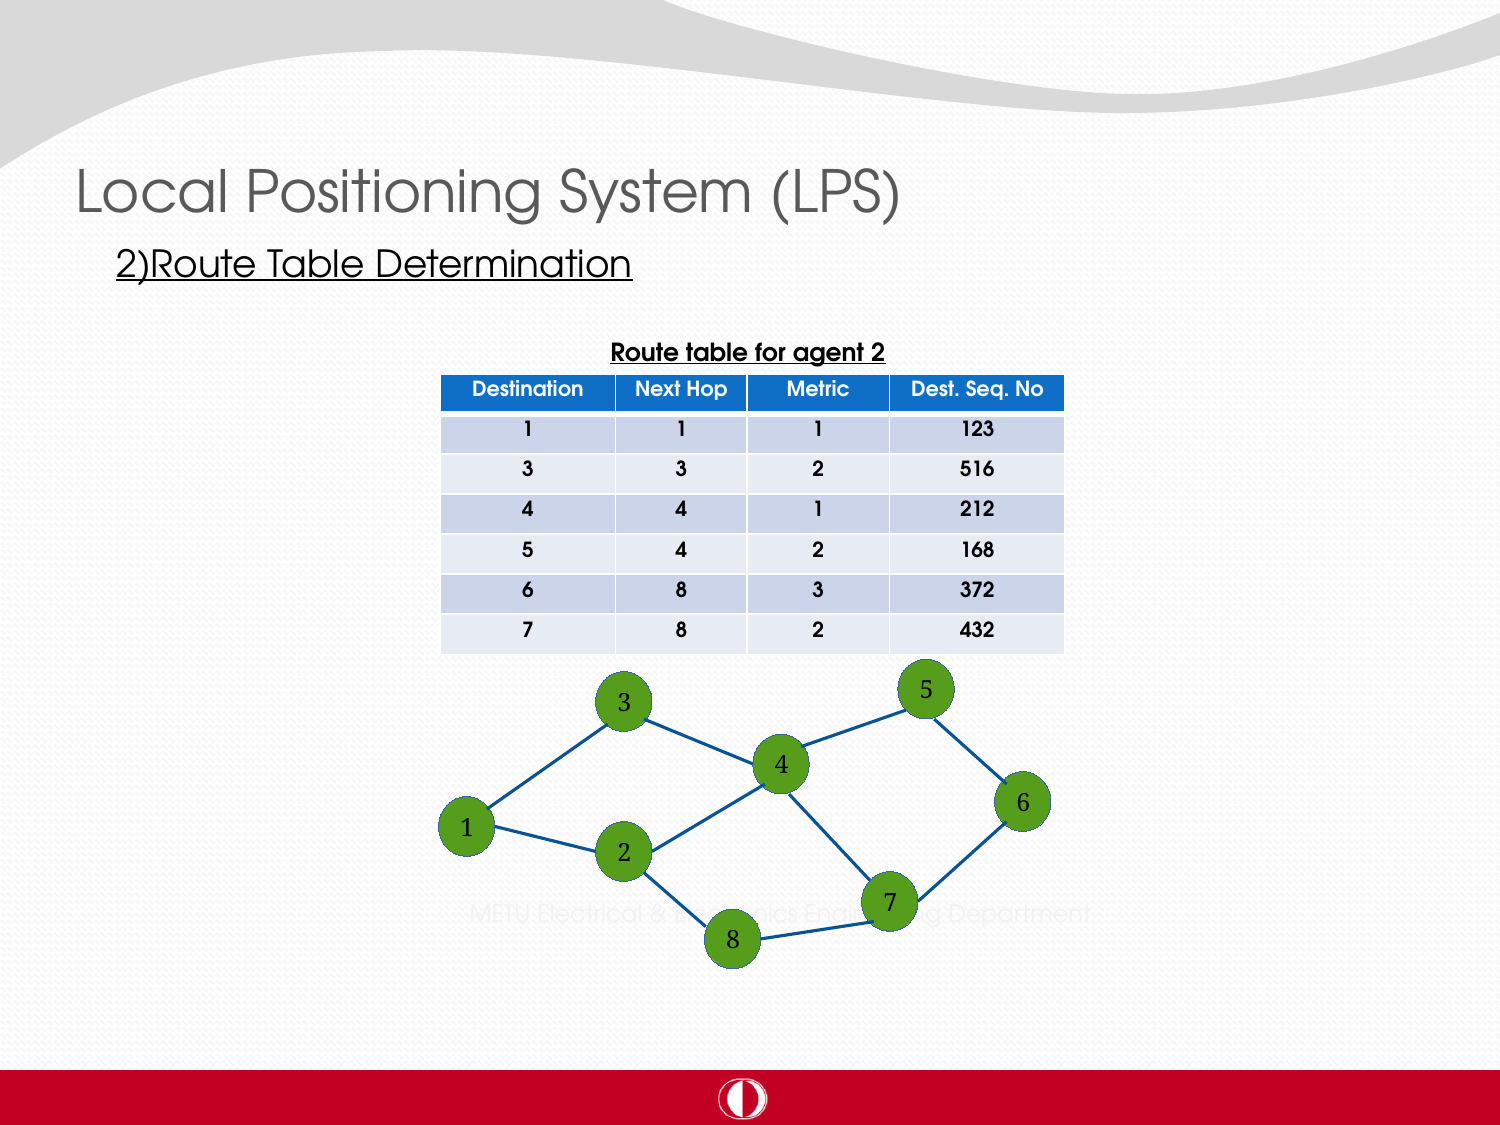

# Local Positioning System (LPS)
2)Route Table Determination
Route table for agent 2
| Destination | Next Hop | Metric | Dest. Seq. No |
| --- | --- | --- | --- |
| 1 | 1 | 1 | 123 |
| 3 | 3 | 2 | 516 |
| 4 | 4 | 1 | 212 |
| 5 | 4 | 2 | 168 |
| 6 | 8 | 3 | 372 |
| 7 | 8 | 2 | 432 |

5

3

4

6

1

2

7

8
METU Electrical & Electronics Engineering Department